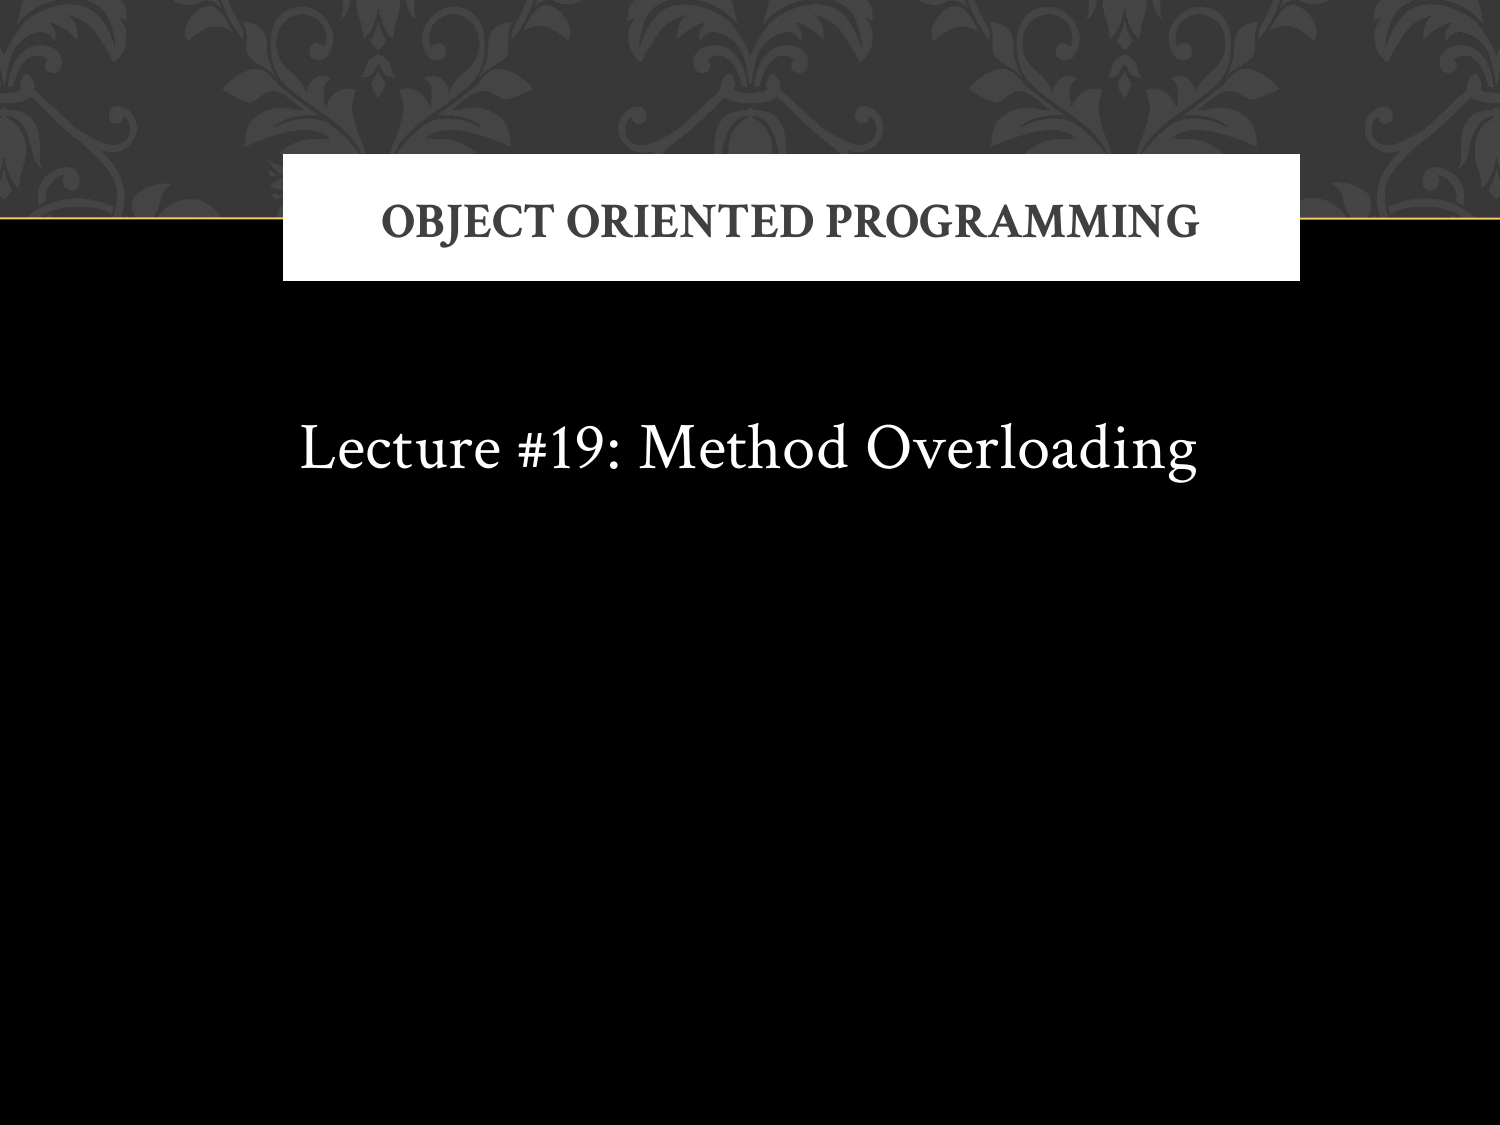

# Object oriented programming

Lecture #19: Method Overloading